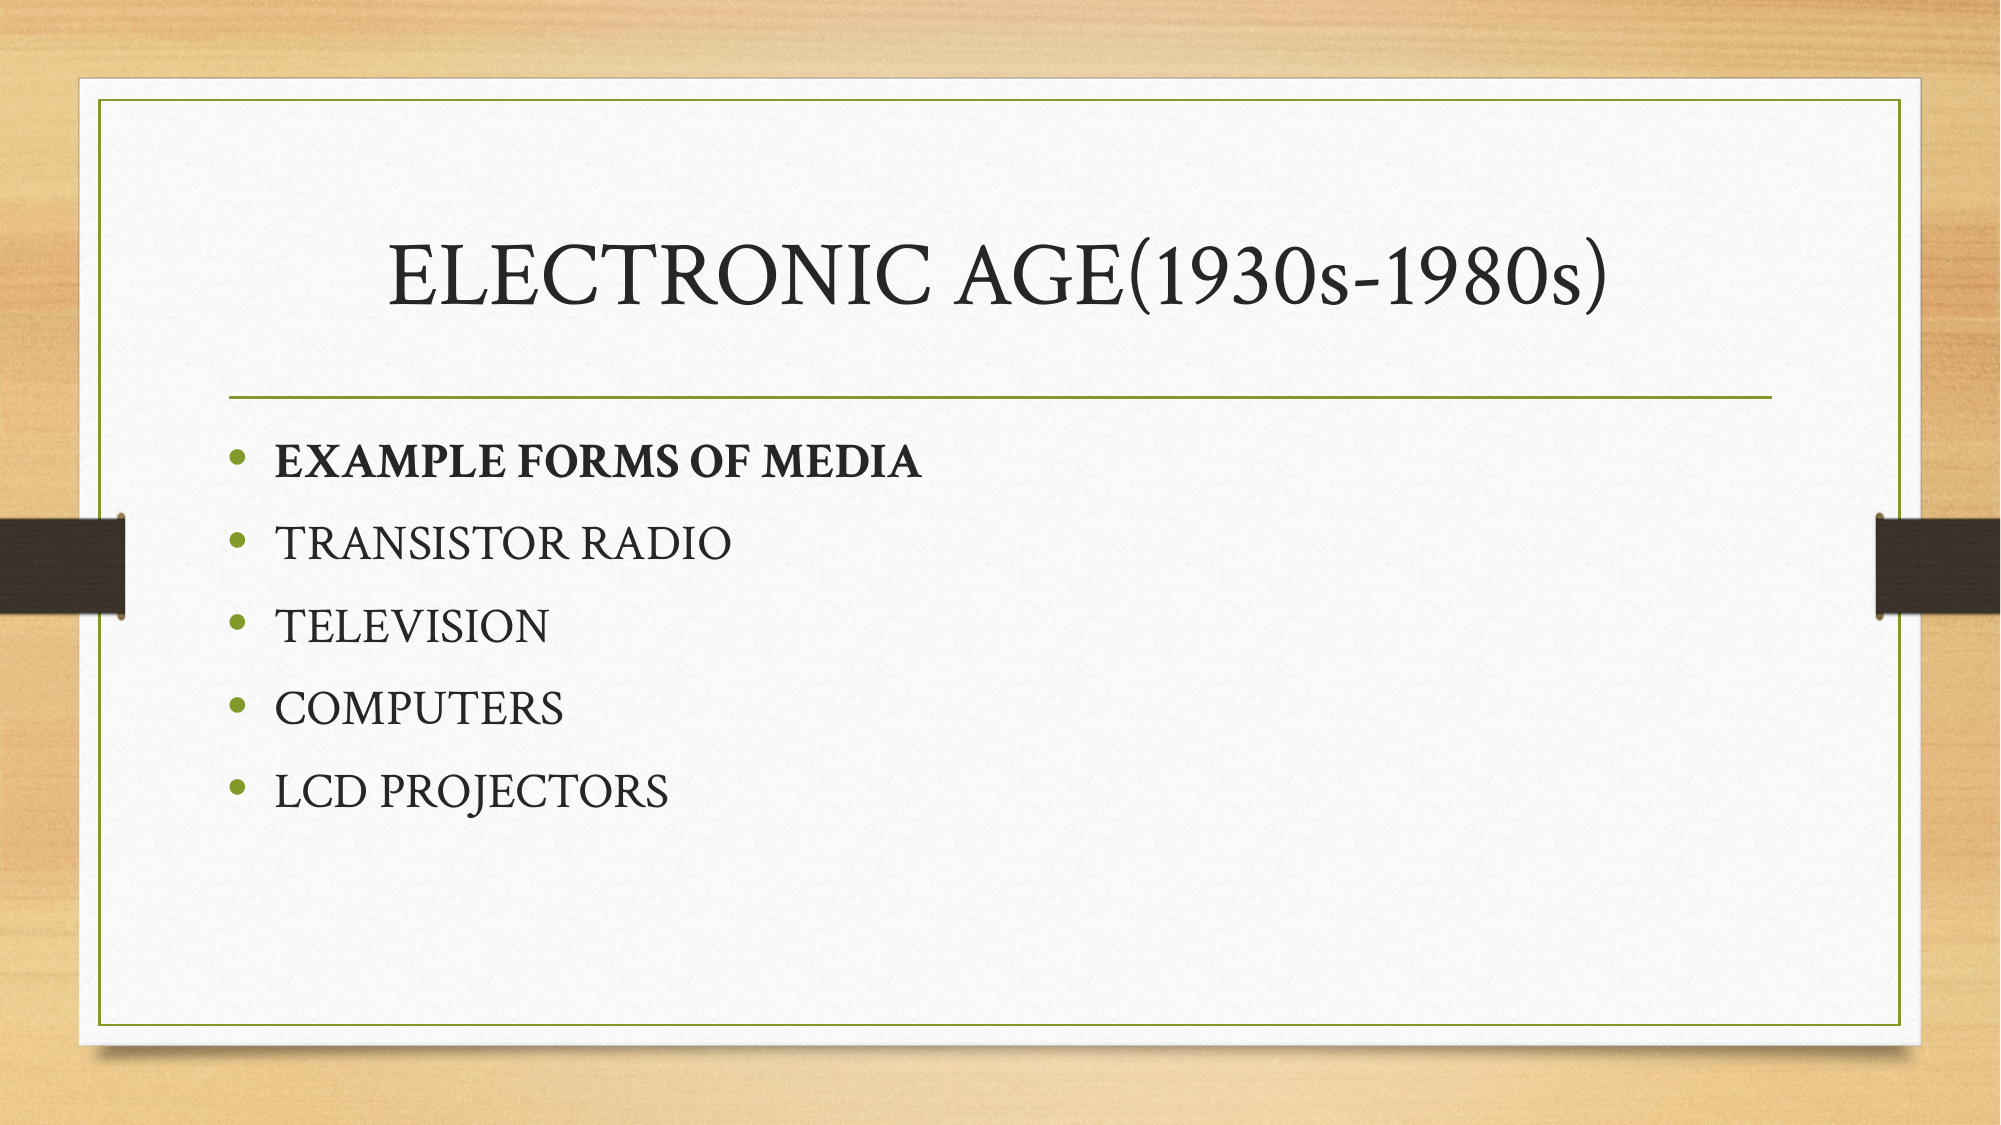

# ELECTRONIC AGE(1930s-1980s)
EXAMPLE FORMS OF MEDIA
TRANSISTOR RADIO
TELEVISION
COMPUTERS
LCD PROJECTORS